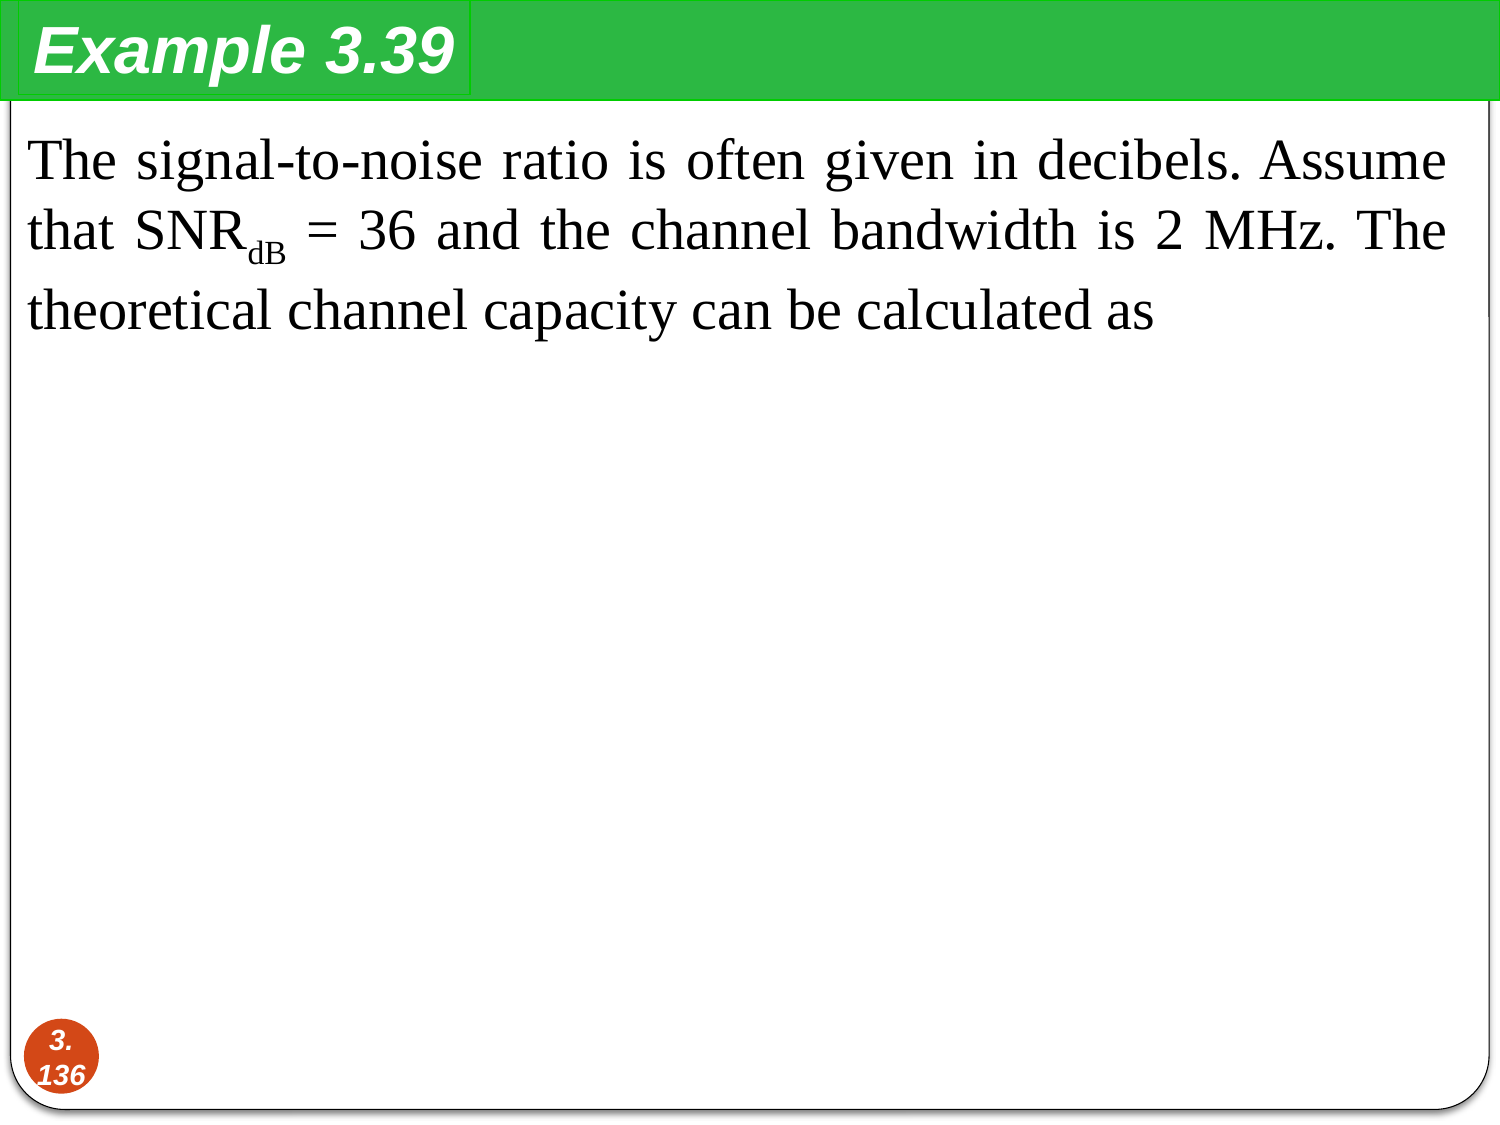

Example 3.39
The signal-to-noise ratio is often given in decibels. Assume that SNRdB = 36 and the channel bandwidth is 2 MHz. The theoretical channel capacity can be calculated as
3.136